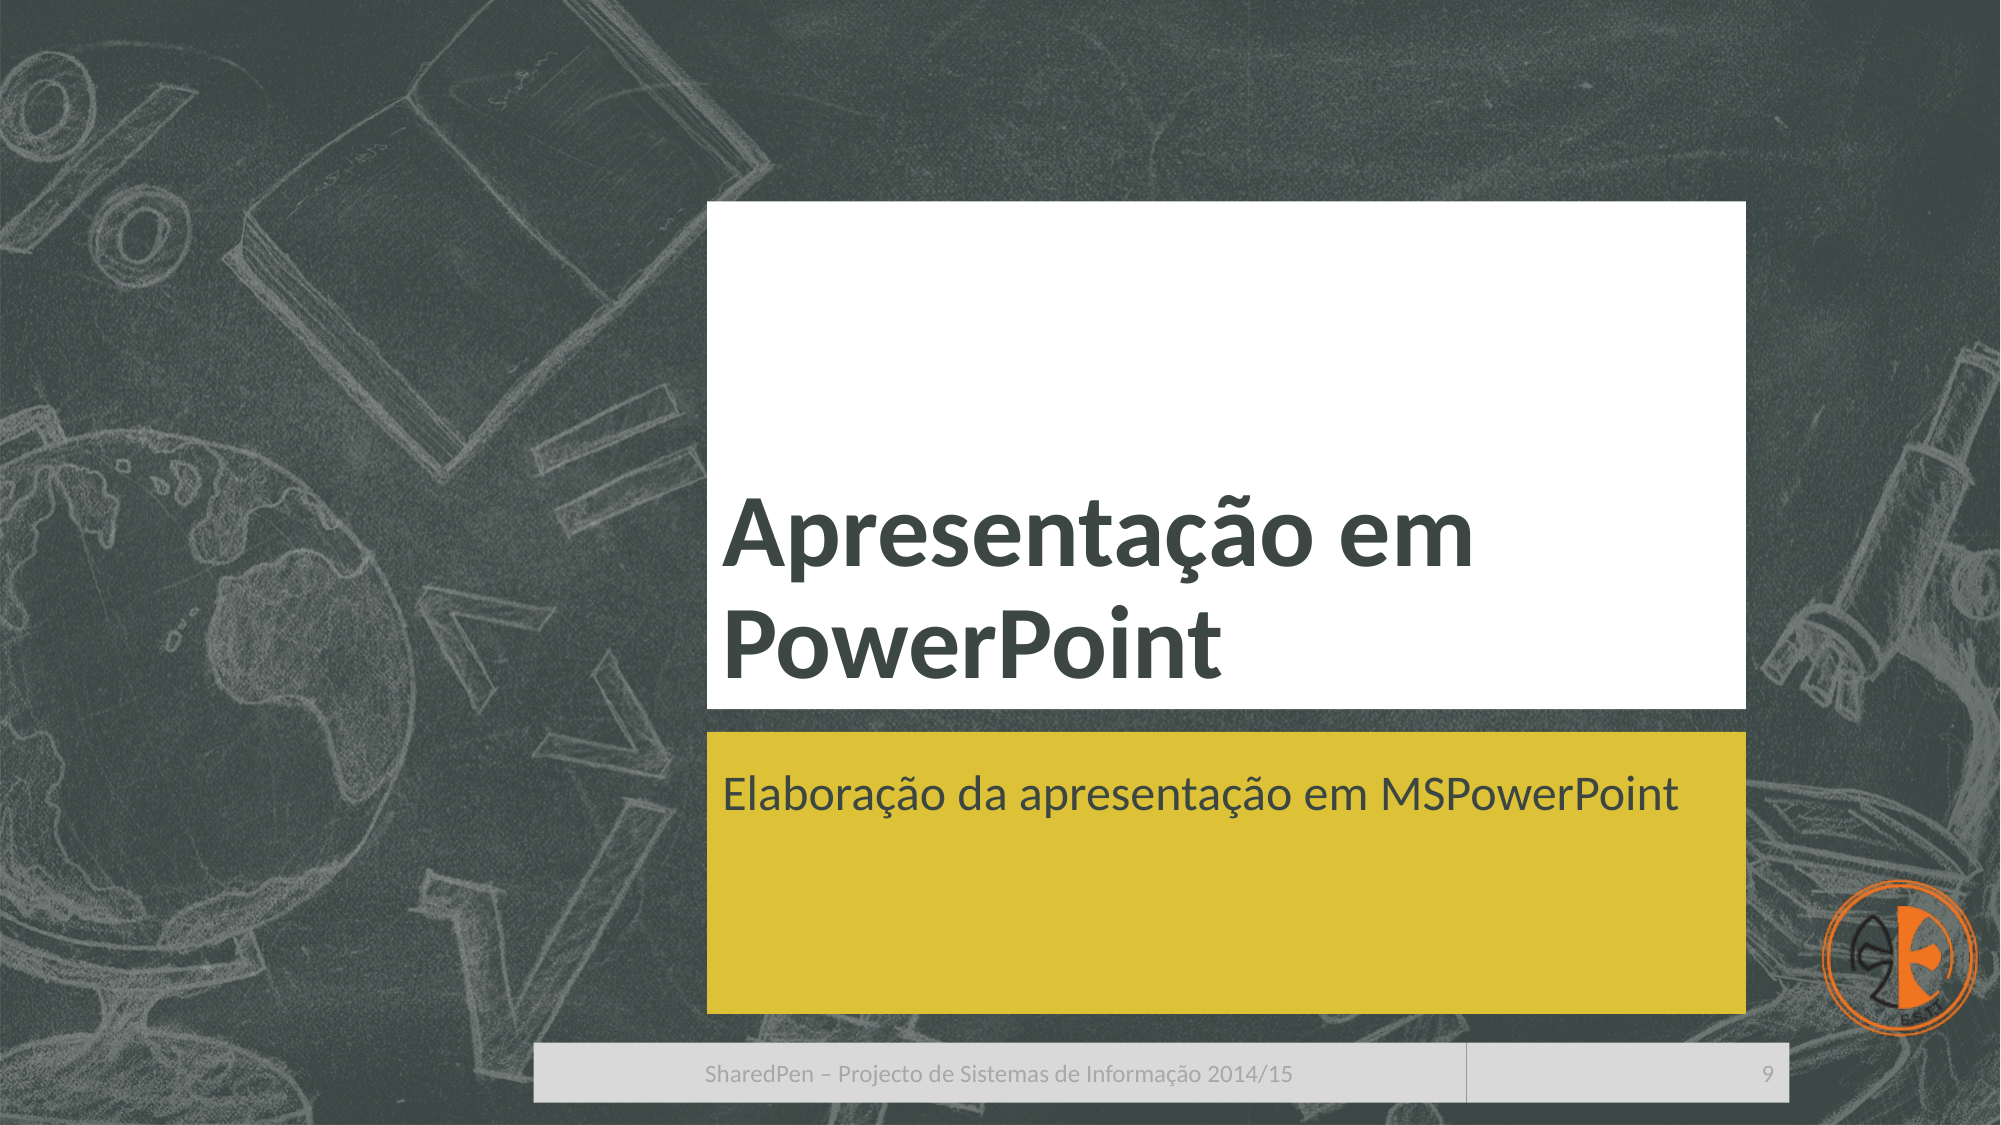

# Apresentação em PowerPoint
Elaboração da apresentação em MSPowerPoint
SharedPen – Projecto de Sistemas de Informação 2014/15
9